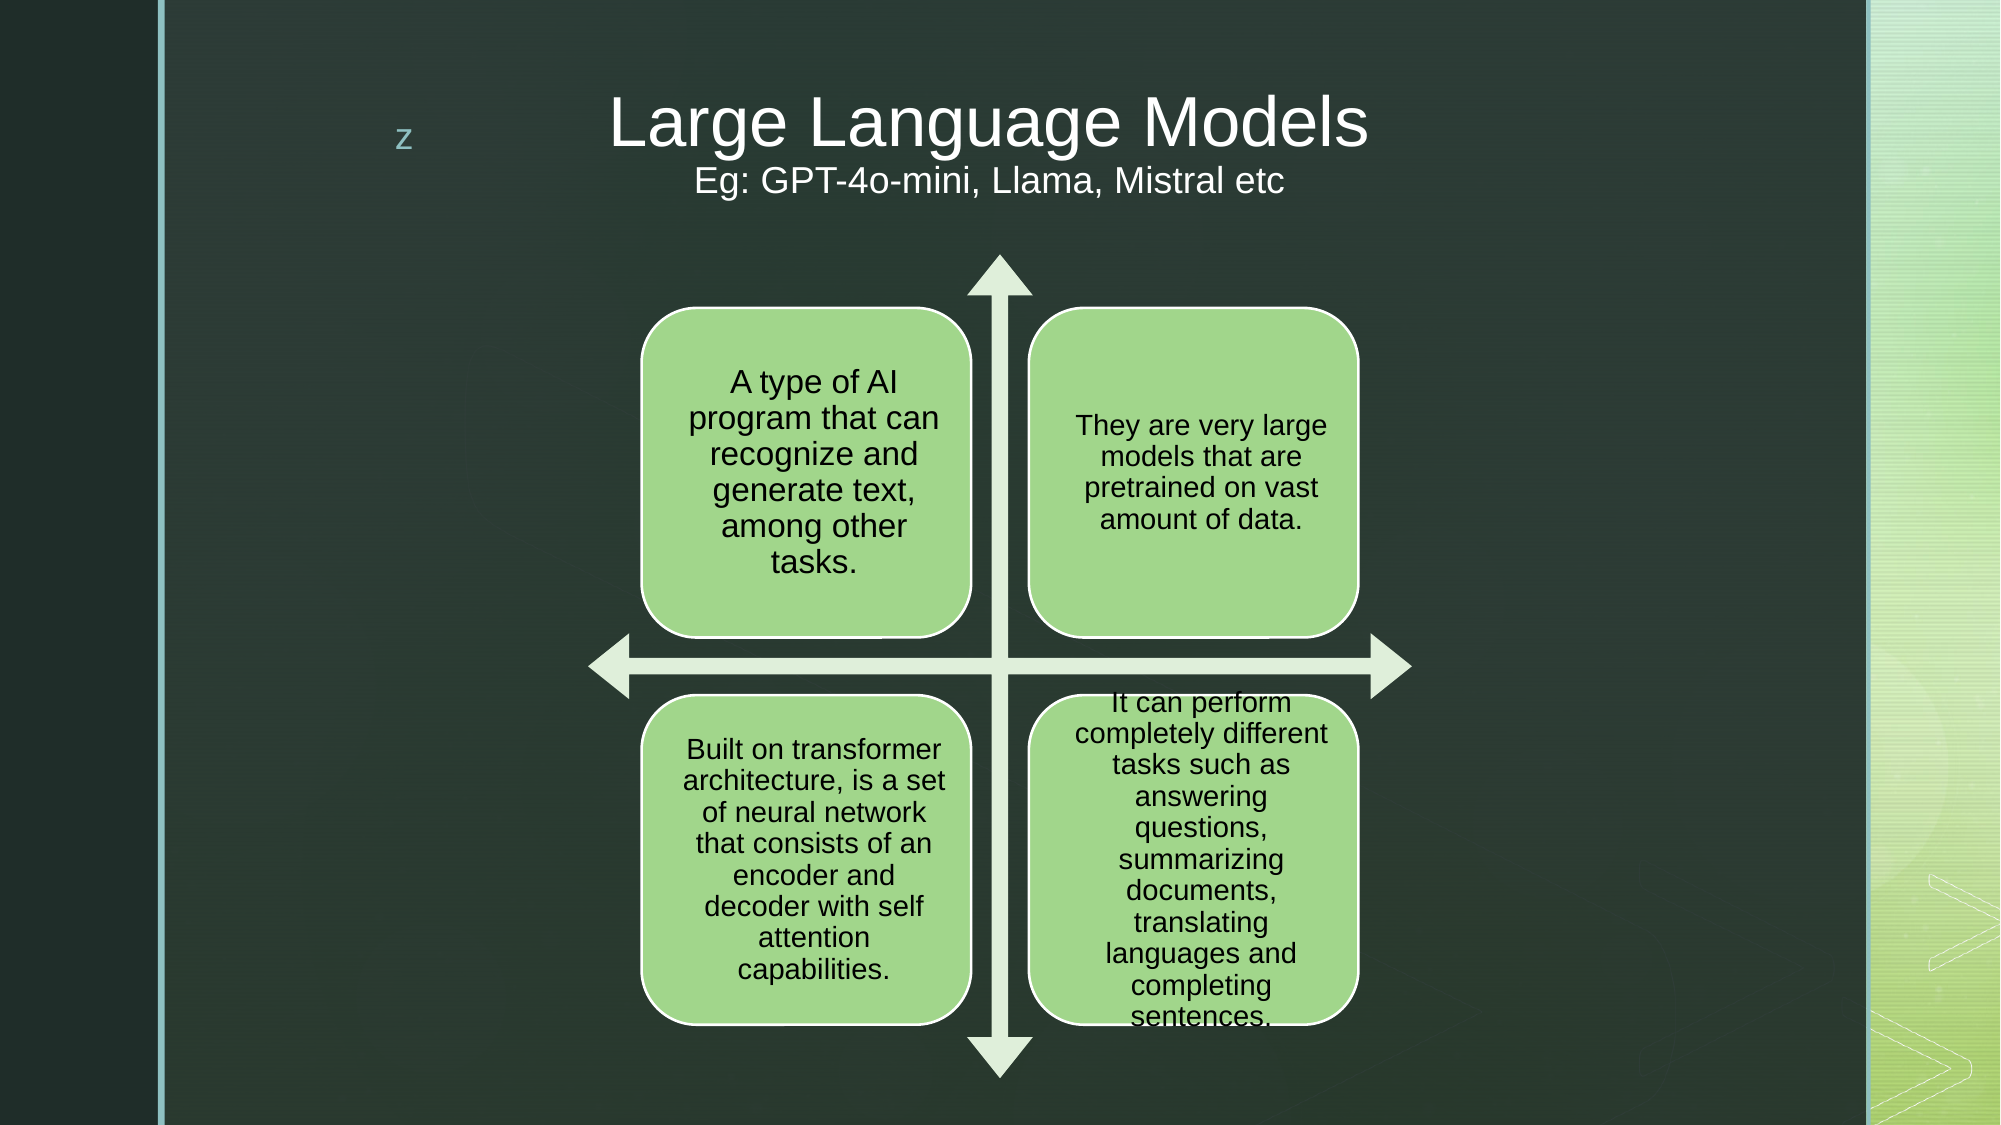

# Large Language Models Eg: GPT-4o-mini, Llama, Mistral etc
A type of AI program that can recognize and generate text, among other tasks.
They are very large models that are pretrained on vast amount of data.
Built on transformer architecture, is a set of neural network that consists of an encoder and decoder with self attention capabilities.
It can perform completely different tasks such as answering questions, summarizing documents, translating languages and completing sentences.